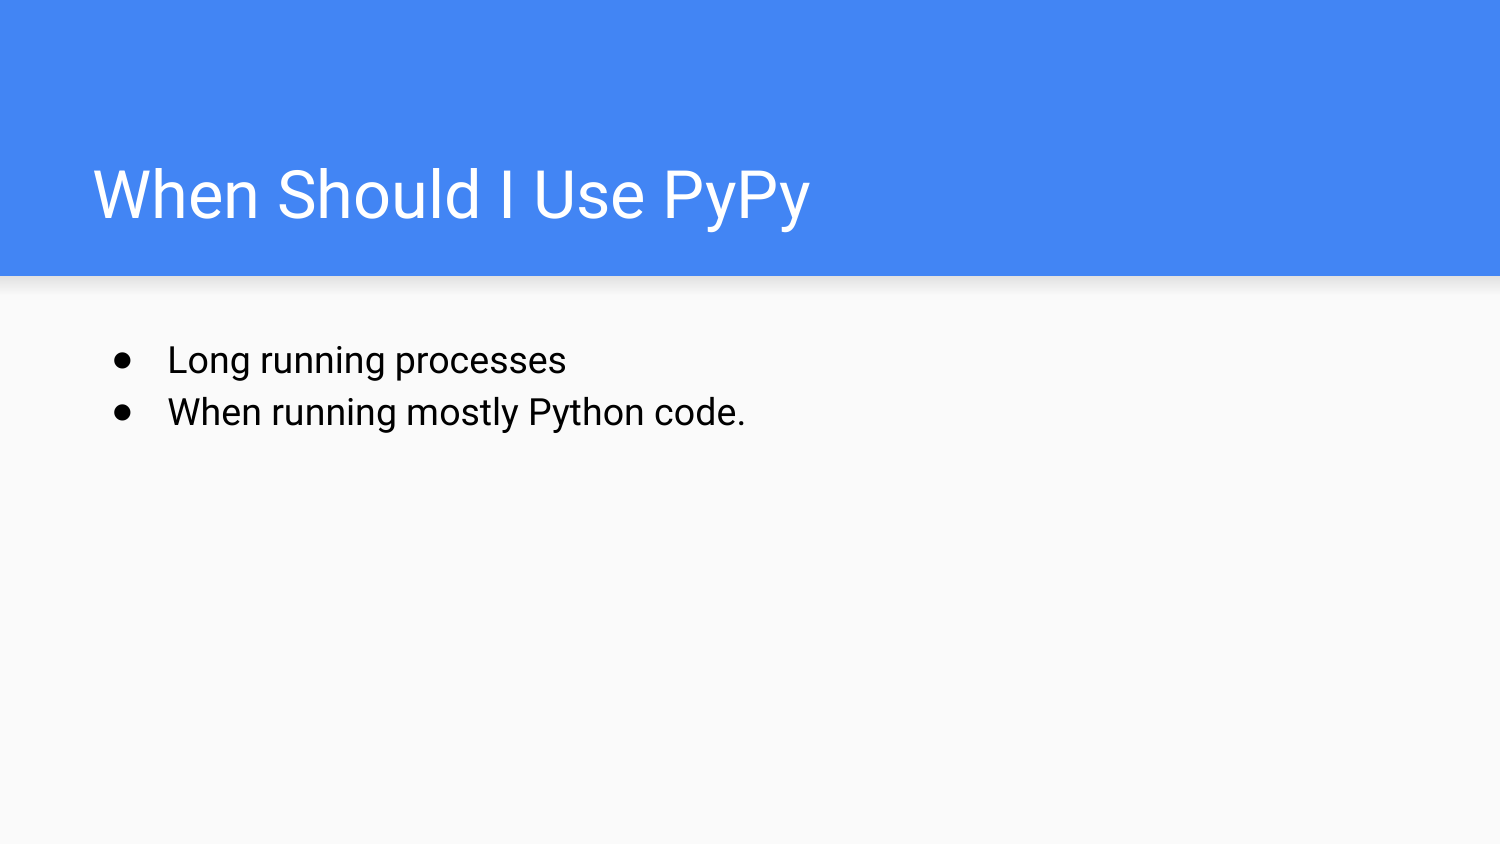

# When Should I Use PyPy
Long running processes
When running mostly Python code.